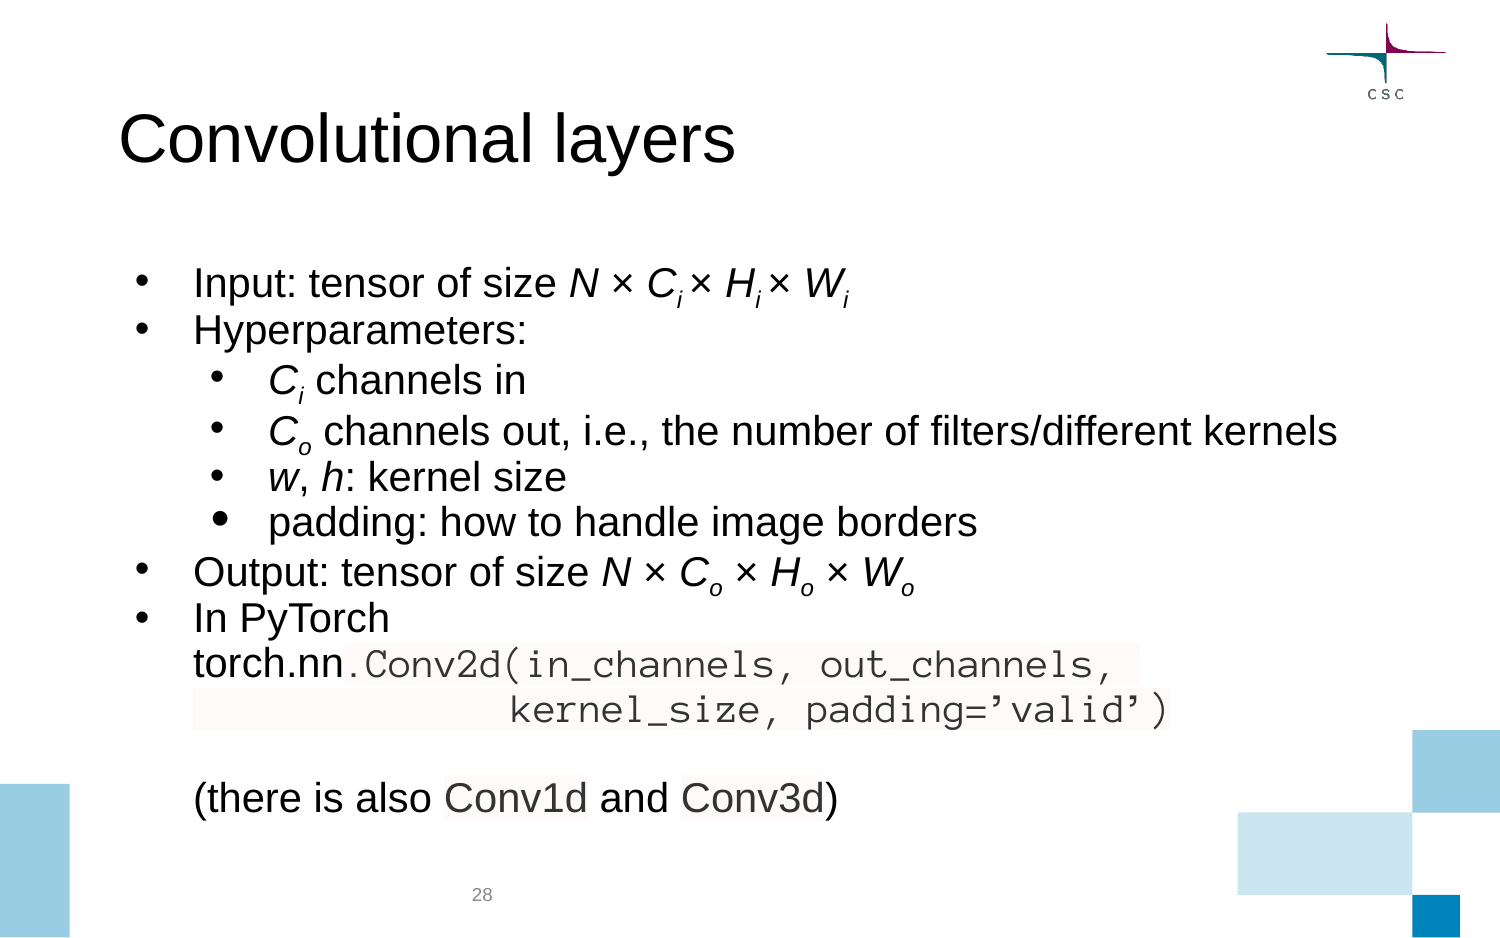

# Convolutional layers
Input: tensor of size N × Ci × Hi × Wi
Hyperparameters:
Ci channels in
Co channels out, i.e., the number of filters/different kernels
w, h: kernel size
padding: how to handle image borders
Output: tensor of size N × Co × Ho × Wo
In PyTorch
torch.nn.Conv2d(in_channels, out_channels,
              kernel_size, padding=’valid’)
(there is also Conv1d and Conv3d)
28